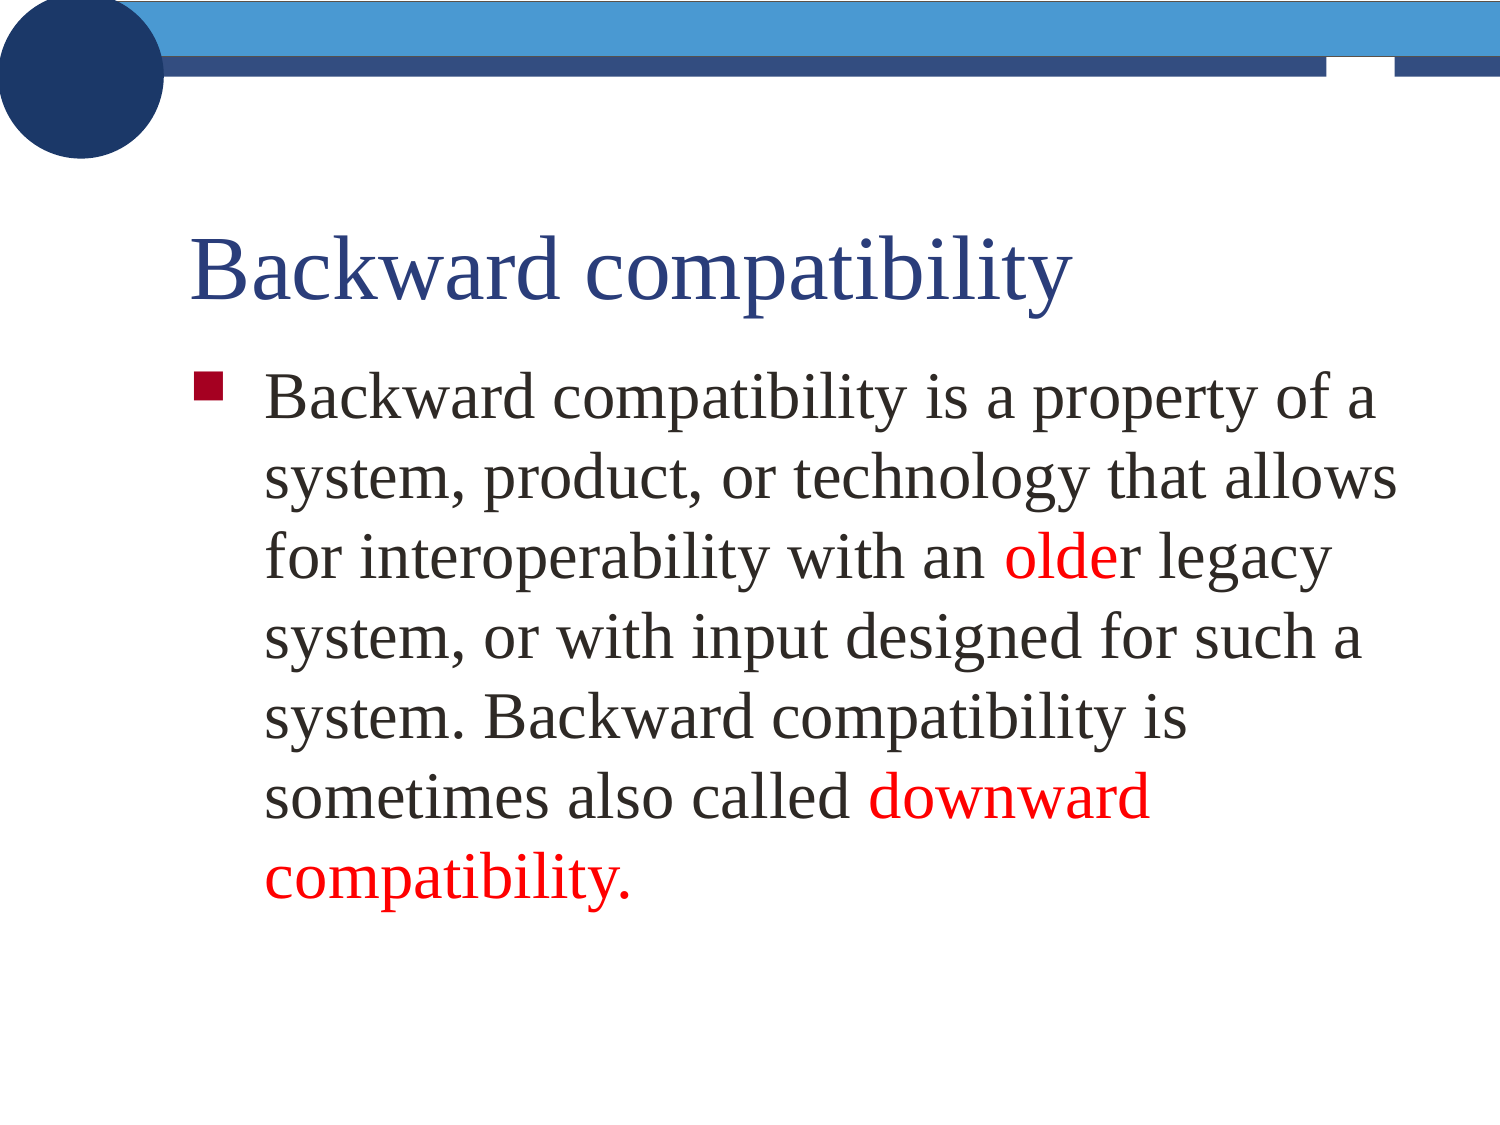

# Backward compatibility
Backward compatibility is a property of a system, product, or technology that allows for interoperability with an older legacy system, or with input designed for such a system. Backward compatibility is sometimes also called downward compatibility.